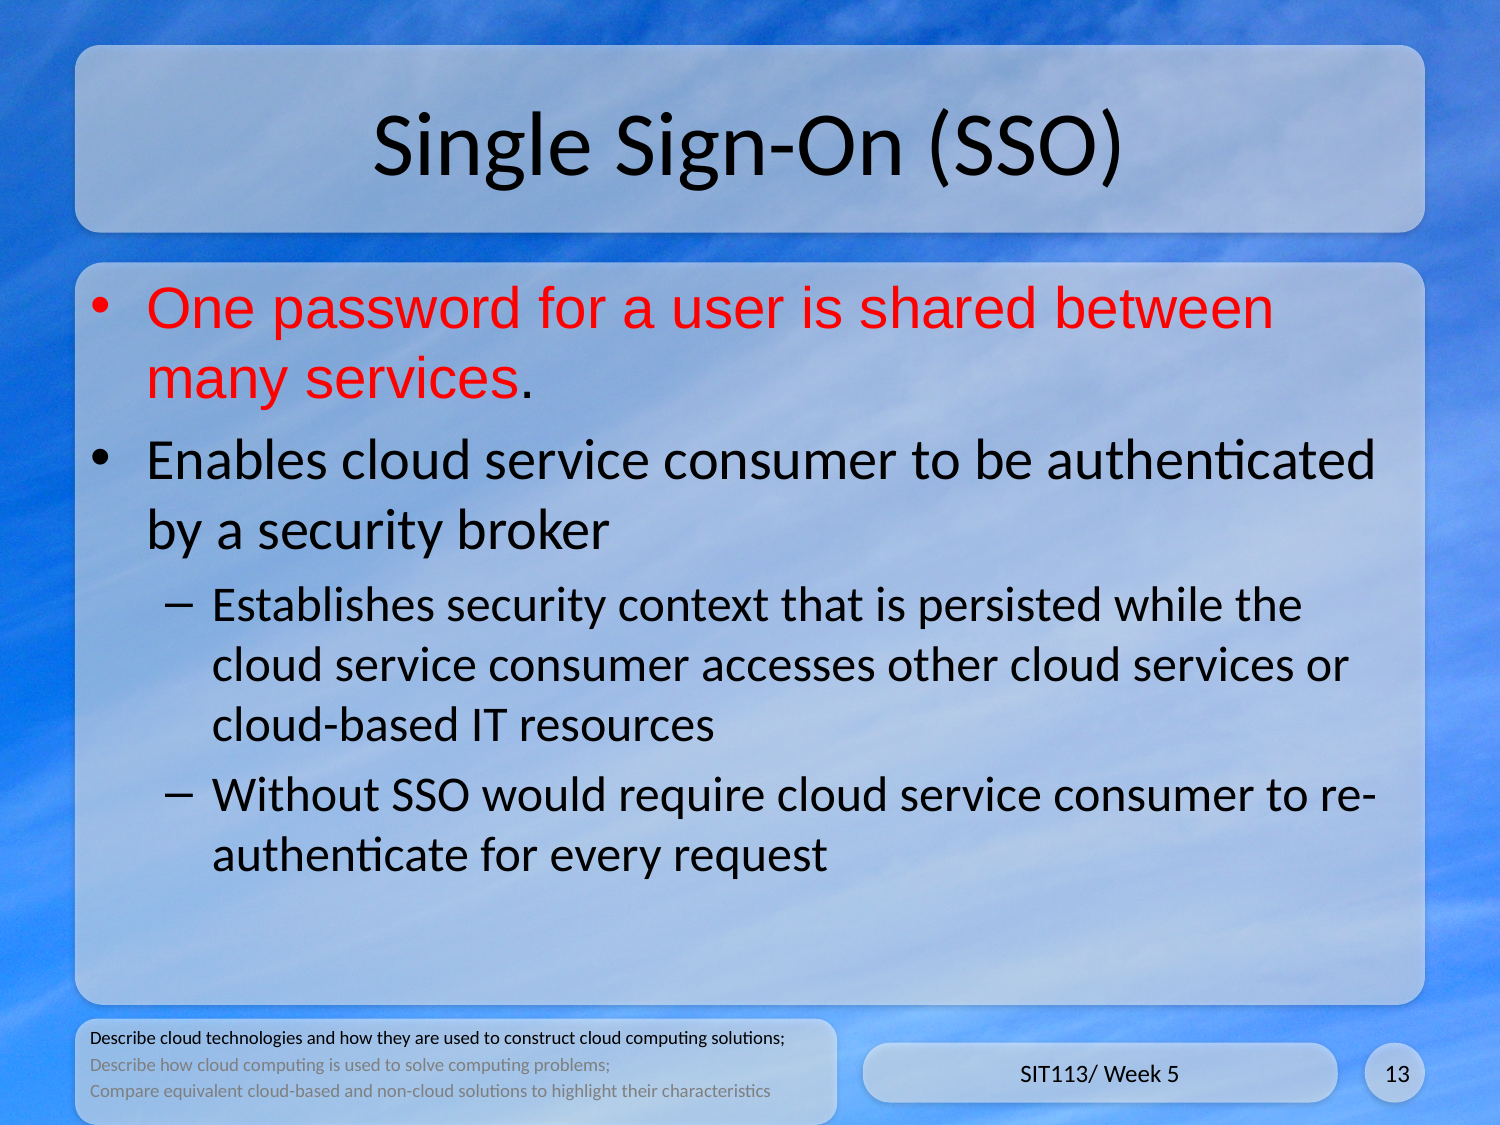

# Single Sign-On (SSO)
One password for a user is shared between many services.
Enables cloud service consumer to be authenticated by a security broker
Establishes security context that is persisted while the cloud service consumer accesses other cloud services or cloud-based IT resources
Without SSO would require cloud service consumer to re-authenticate for every request
Describe cloud technologies and how they are used to construct cloud computing solutions;
Describe how cloud computing is used to solve computing problems;
Compare equivalent cloud-based and non-cloud solutions to highlight their characteristics
SIT113/ Week 5
13